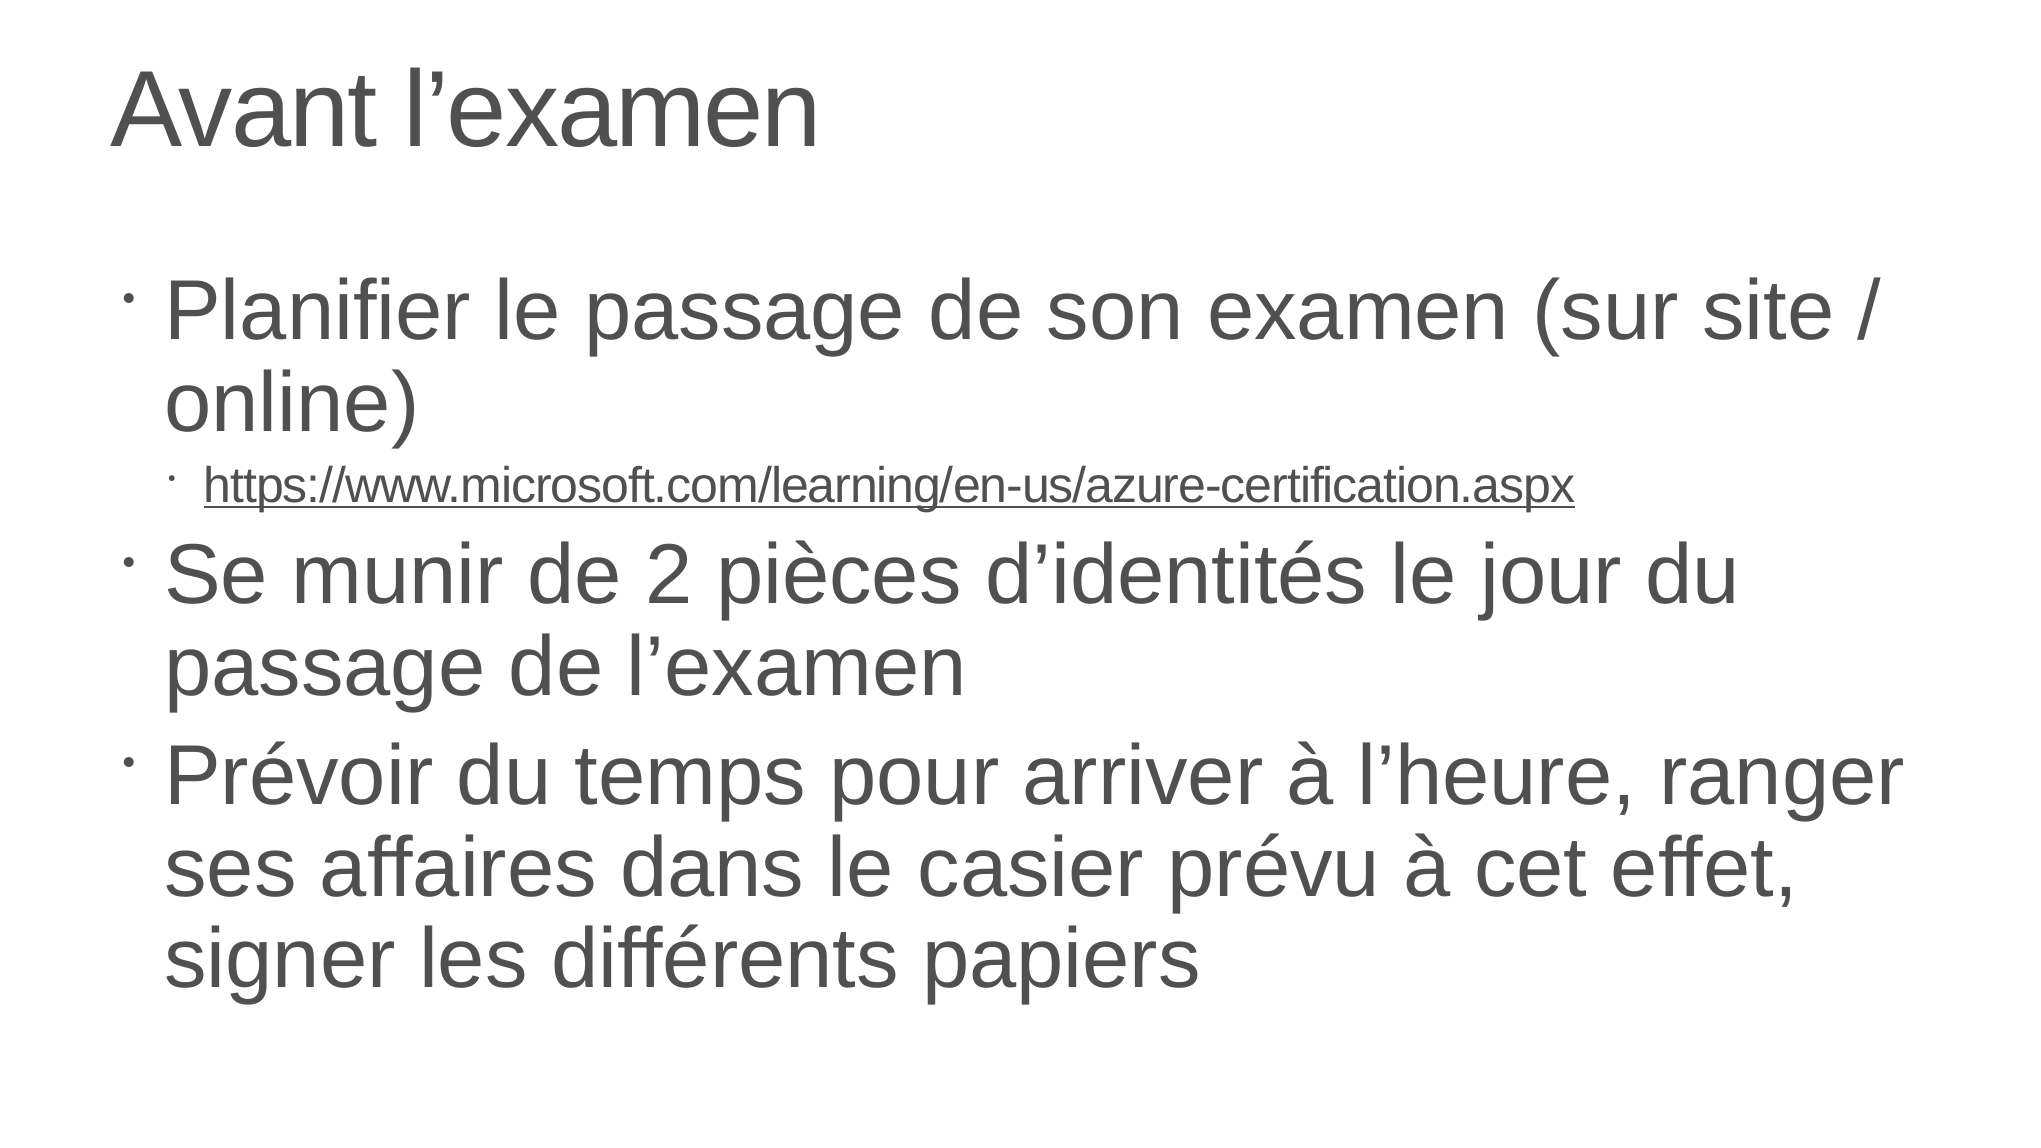

# Avant l’examen
Planifier le passage de son examen (sur site / online)
https://www.microsoft.com/learning/en-us/azure-certification.aspx
Se munir de 2 pièces d’identités le jour du passage de l’examen
Prévoir du temps pour arriver à l’heure, ranger ses affaires dans le casier prévu à cet effet, signer les différents papiers